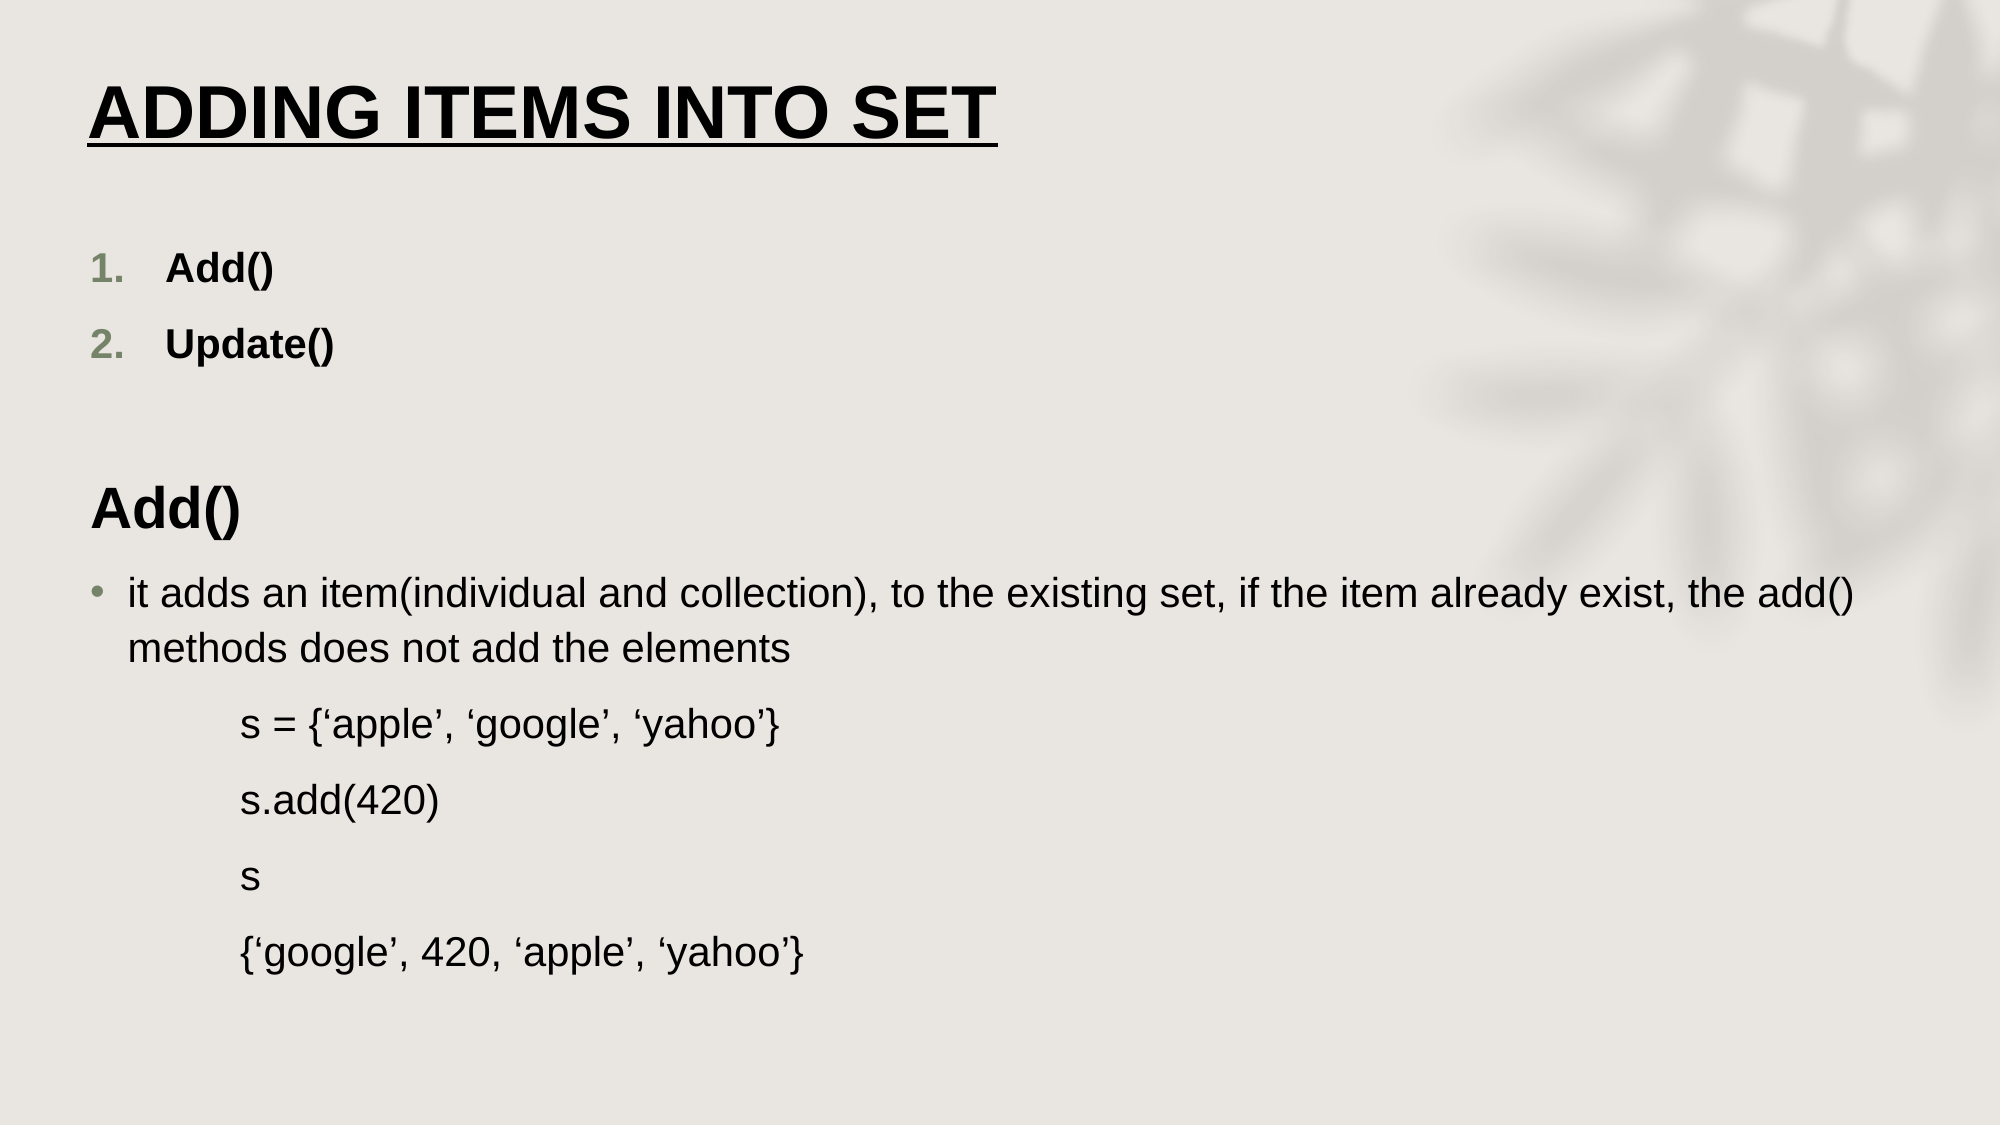

# Adding items into set
Add()
Update()

Add()
it adds an item(individual and collection), to the existing set, if the item already exist, the add() methods does not add the elements
	s = {‘apple’, ‘google’, ‘yahoo’}
	s.add(420)
	s
	{‘google’, 420, ‘apple’, ‘yahoo’}